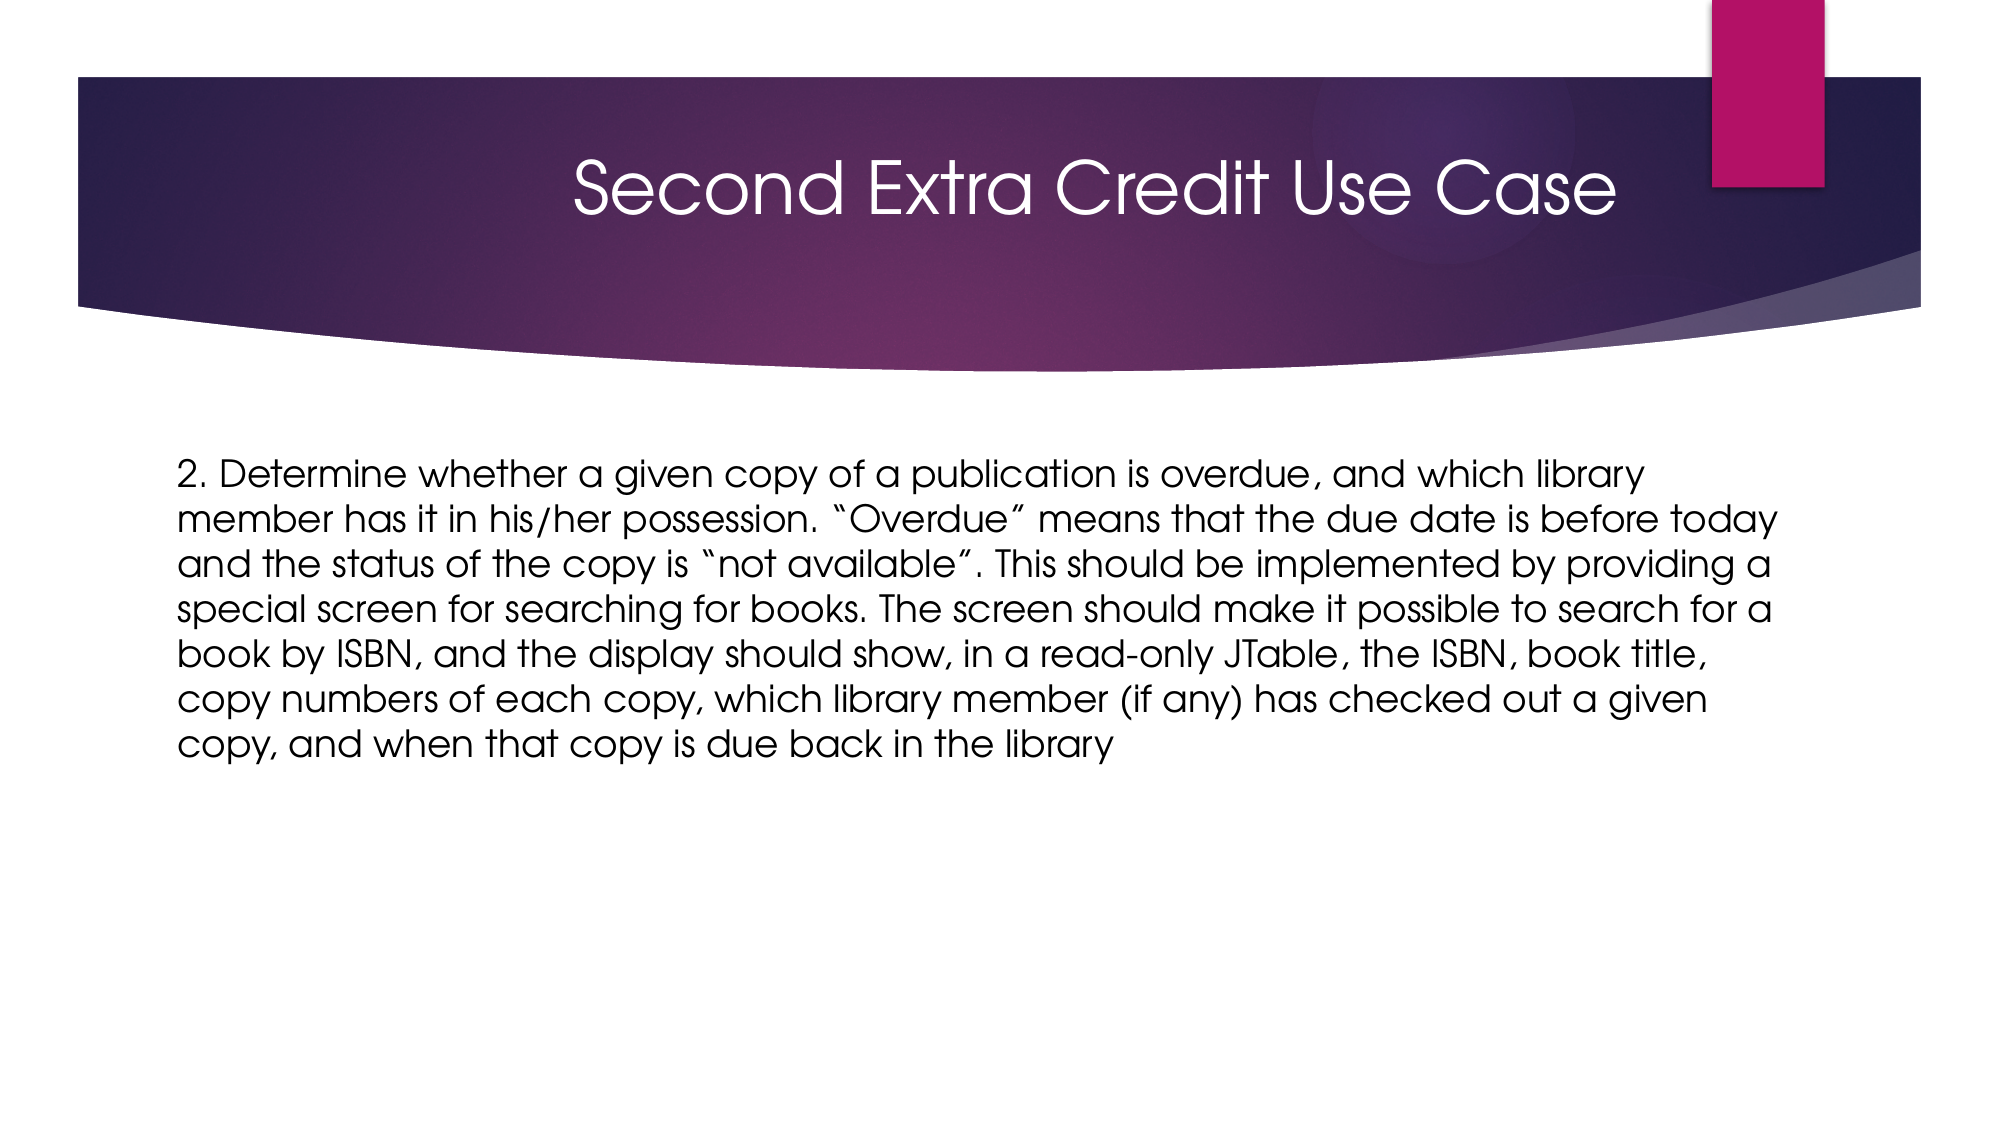

Second Extra Credit Use Case
2. Determine whether a given copy of a publication is overdue, and which library member has it in his/her possession. “Overdue” means that the due date is before today and the status of the copy is “not available”. This should be implemented by providing a special screen for searching for books. The screen should make it possible to search for a book by ISBN, and the display should show, in a read-only JTable, the ISBN, book title, copy numbers of each copy, which library member (if any) has checked out a given copy, and when that copy is due back in the library